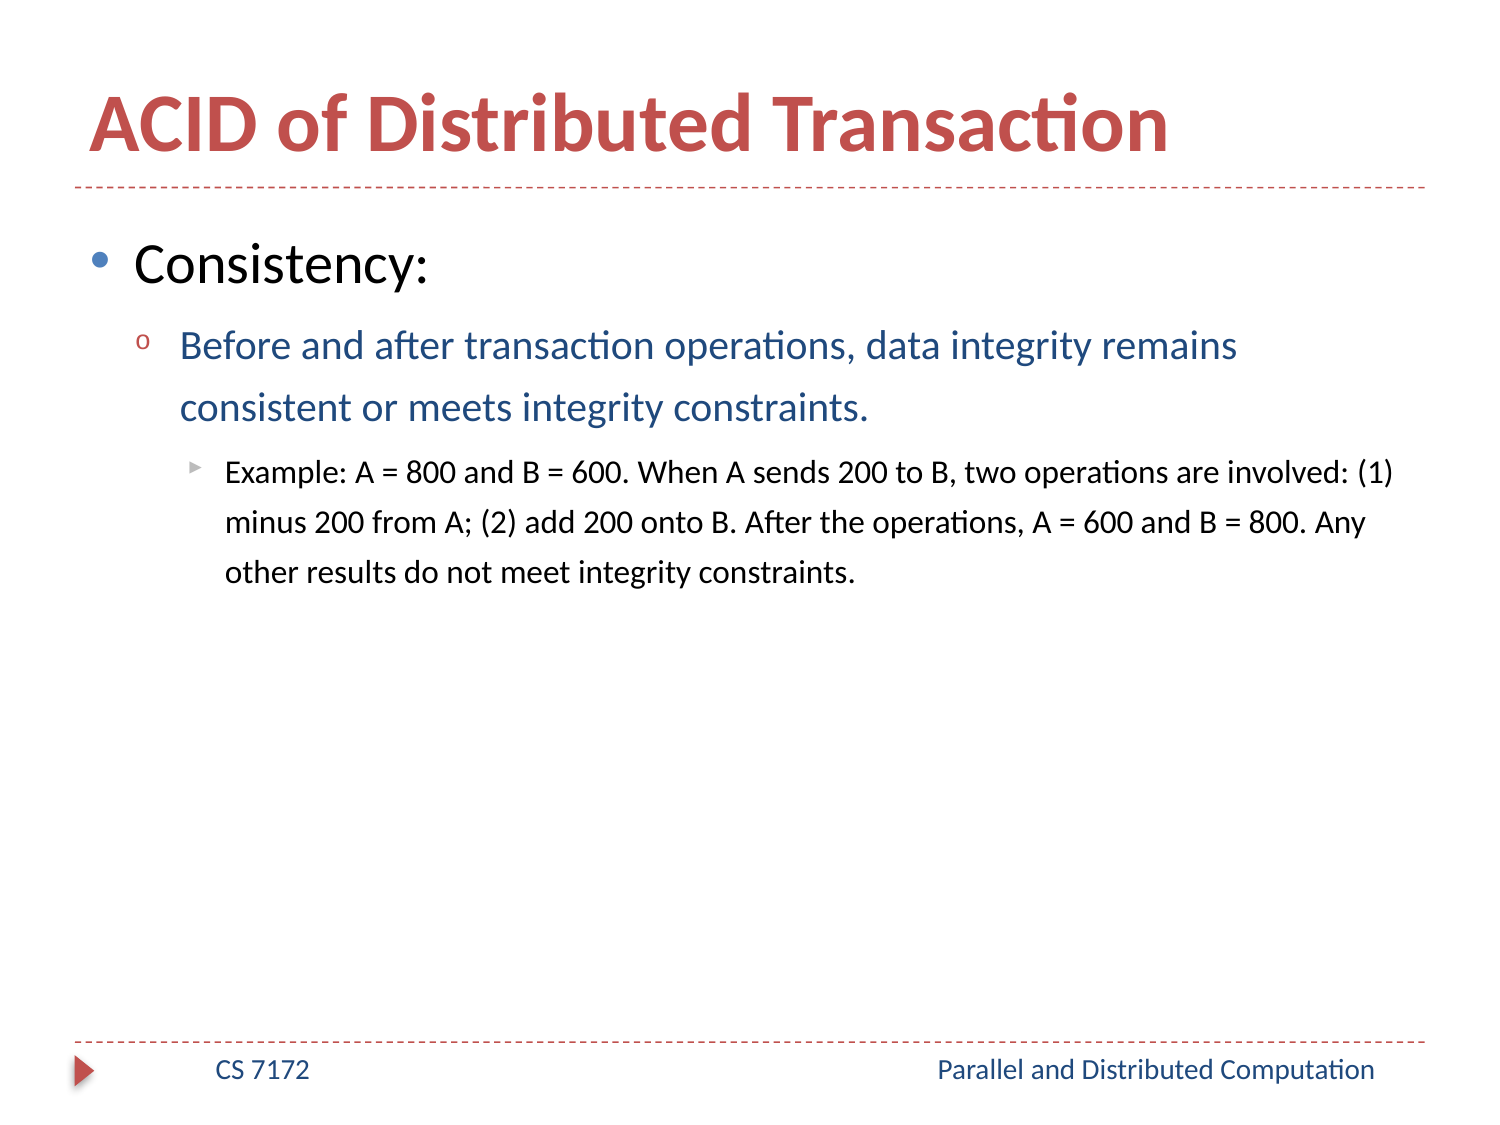

# ACID of Distributed Transaction
Consistency:
Before and after transaction operations, data integrity remains consistent or meets integrity constraints.
Example: A = 800 and B = 600. When A sends 200 to B, two operations are involved: (1) minus 200 from A; (2) add 200 onto B. After the operations, A = 600 and B = 800. Any other results do not meet integrity constraints.
CS 7172
Parallel and Distributed Computation